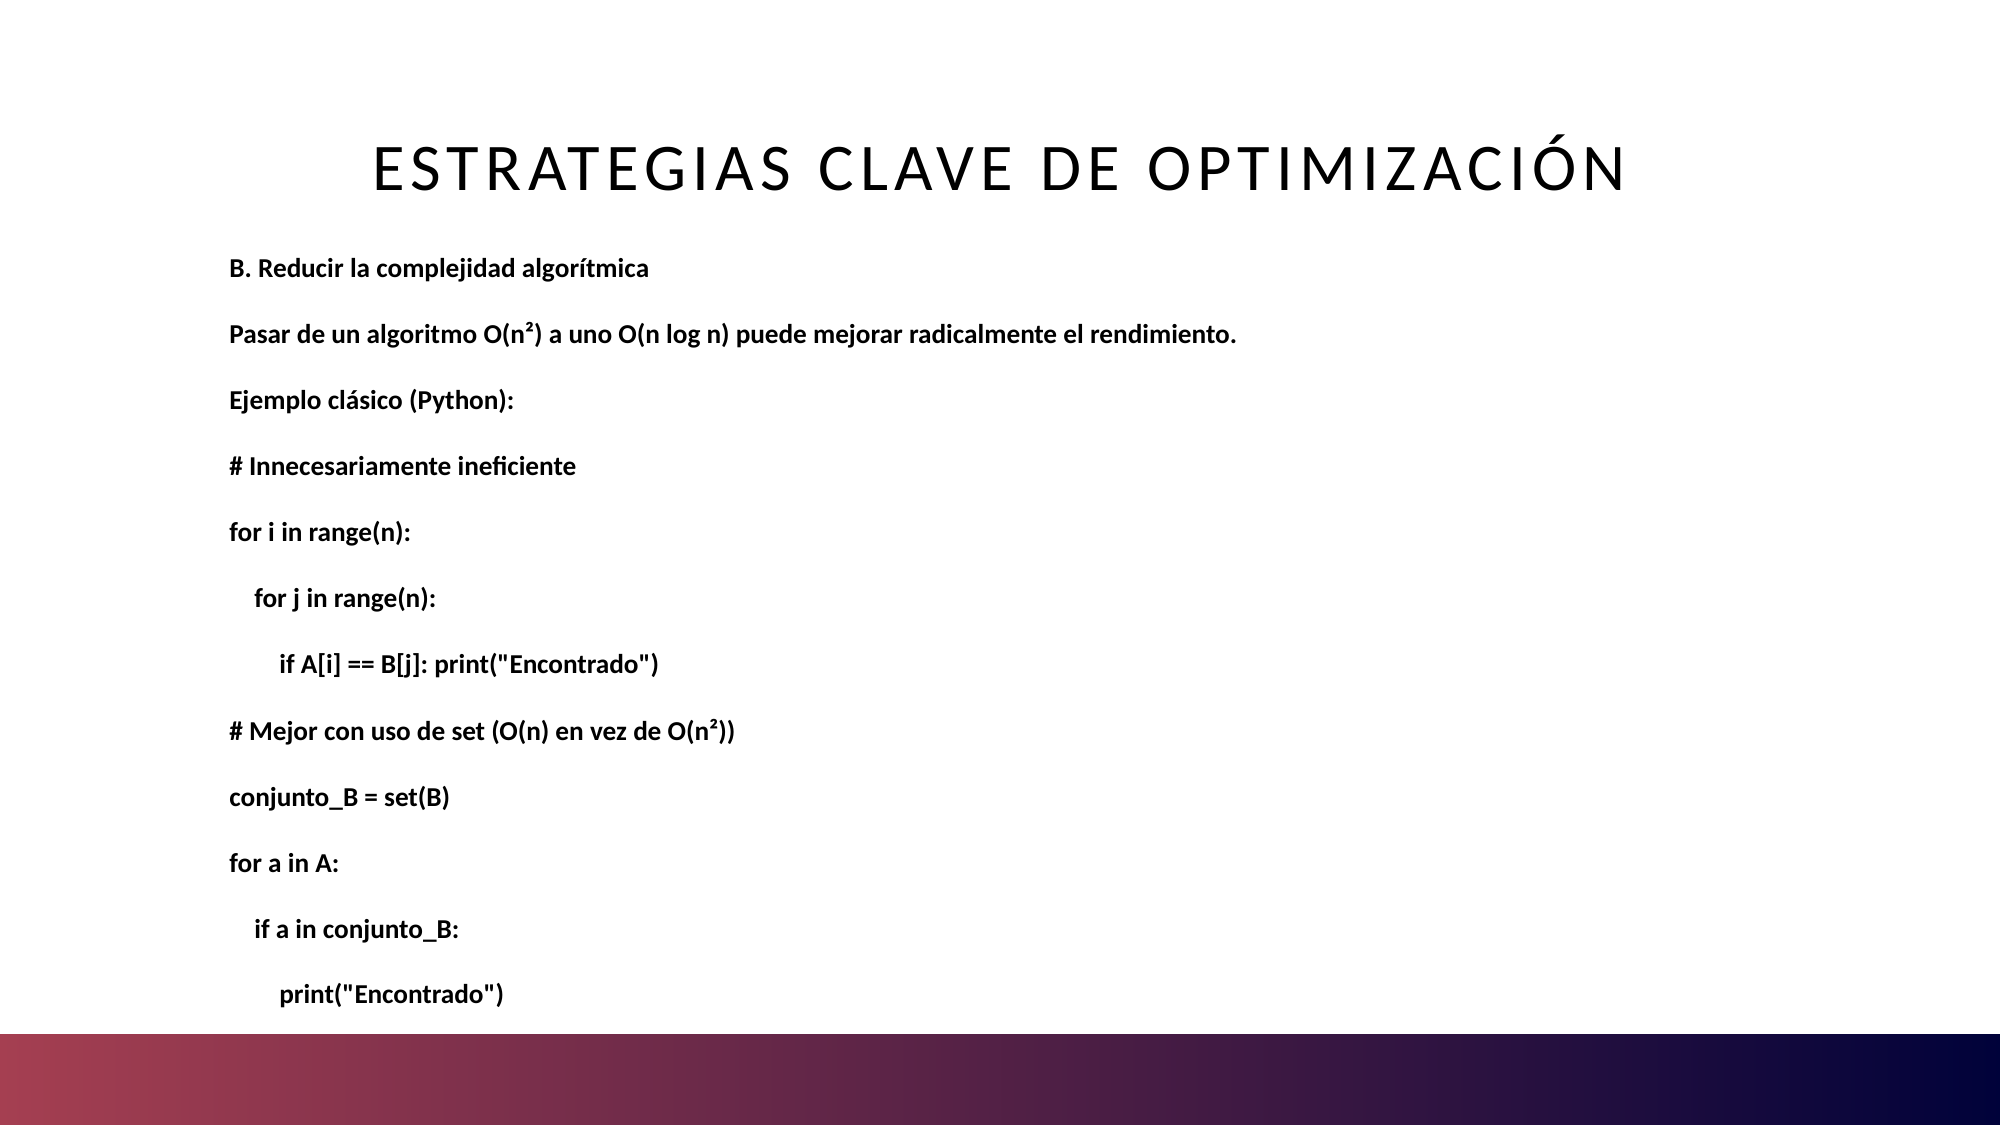

# Estrategias Clave de Optimización
B. Reducir la complejidad algorítmica
Pasar de un algoritmo O(n²) a uno O(n log n) puede mejorar radicalmente el rendimiento.
Ejemplo clásico (Python):
# Innecesariamente ineficiente
for i in range(n):
    for j in range(n):
        if A[i] == B[j]: print("Encontrado")
# Mejor con uso de set (O(n) en vez de O(n²))
conjunto_B = set(B)
for a in A:
    if a in conjunto_B:
        print("Encontrado")